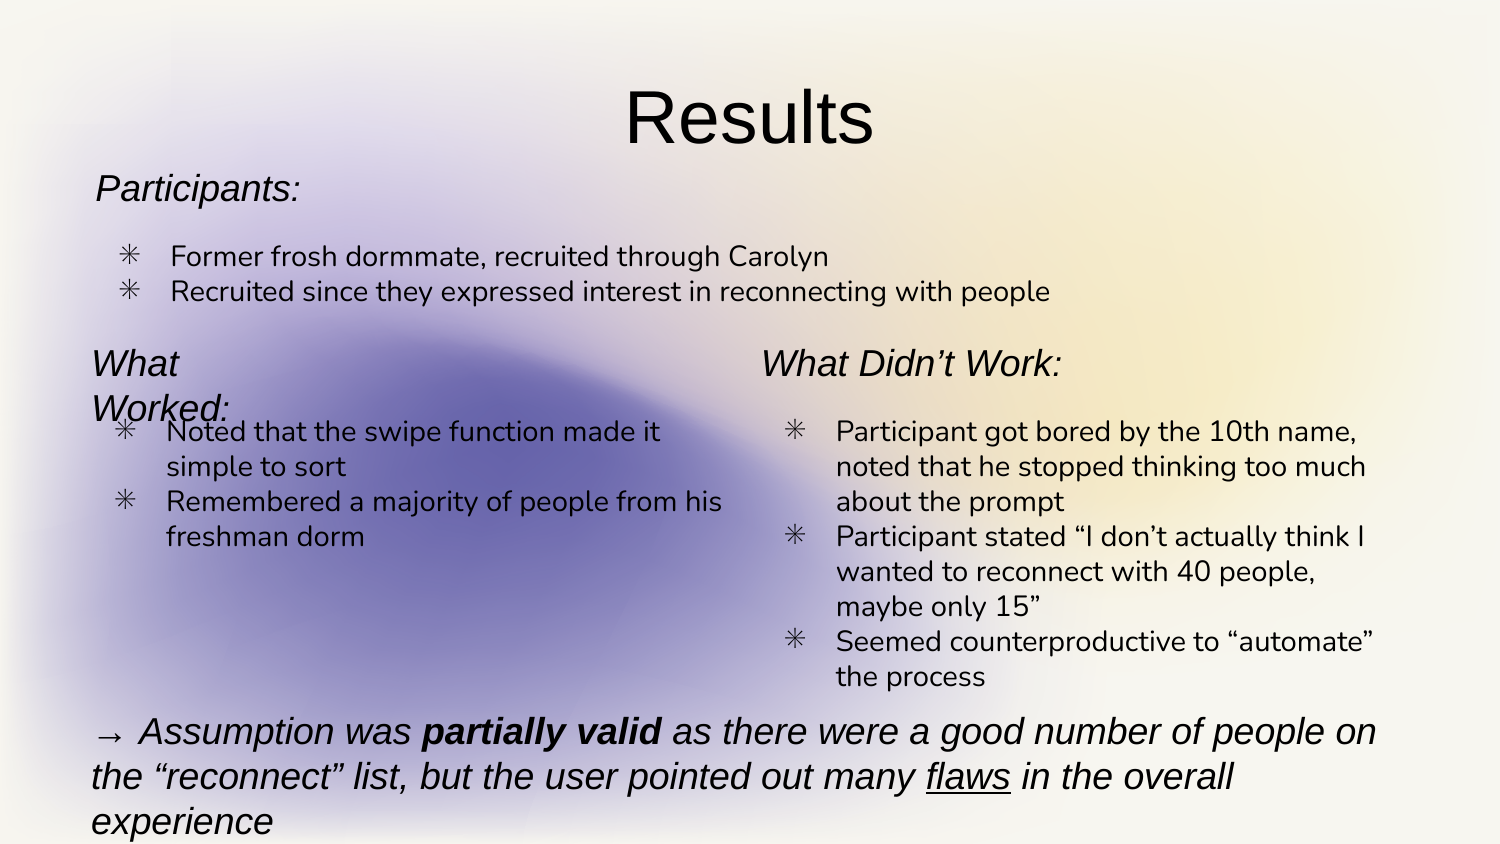

# Results
Participants:
Former frosh dormmate, recruited through Carolyn
Recruited since they expressed interest in reconnecting with people
What Worked:
What Didn’t Work:
Noted that the swipe function made it simple to sort
Remembered a majority of people from his freshman dorm
Participant got bored by the 10th name, noted that he stopped thinking too much about the prompt
Participant stated “I don’t actually think I wanted to reconnect with 40 people, maybe only 15”
Seemed counterproductive to “automate” the process
→ Assumption was partially valid as there were a good number of people on the “reconnect” list, but the user pointed out many flaws in the overall experience